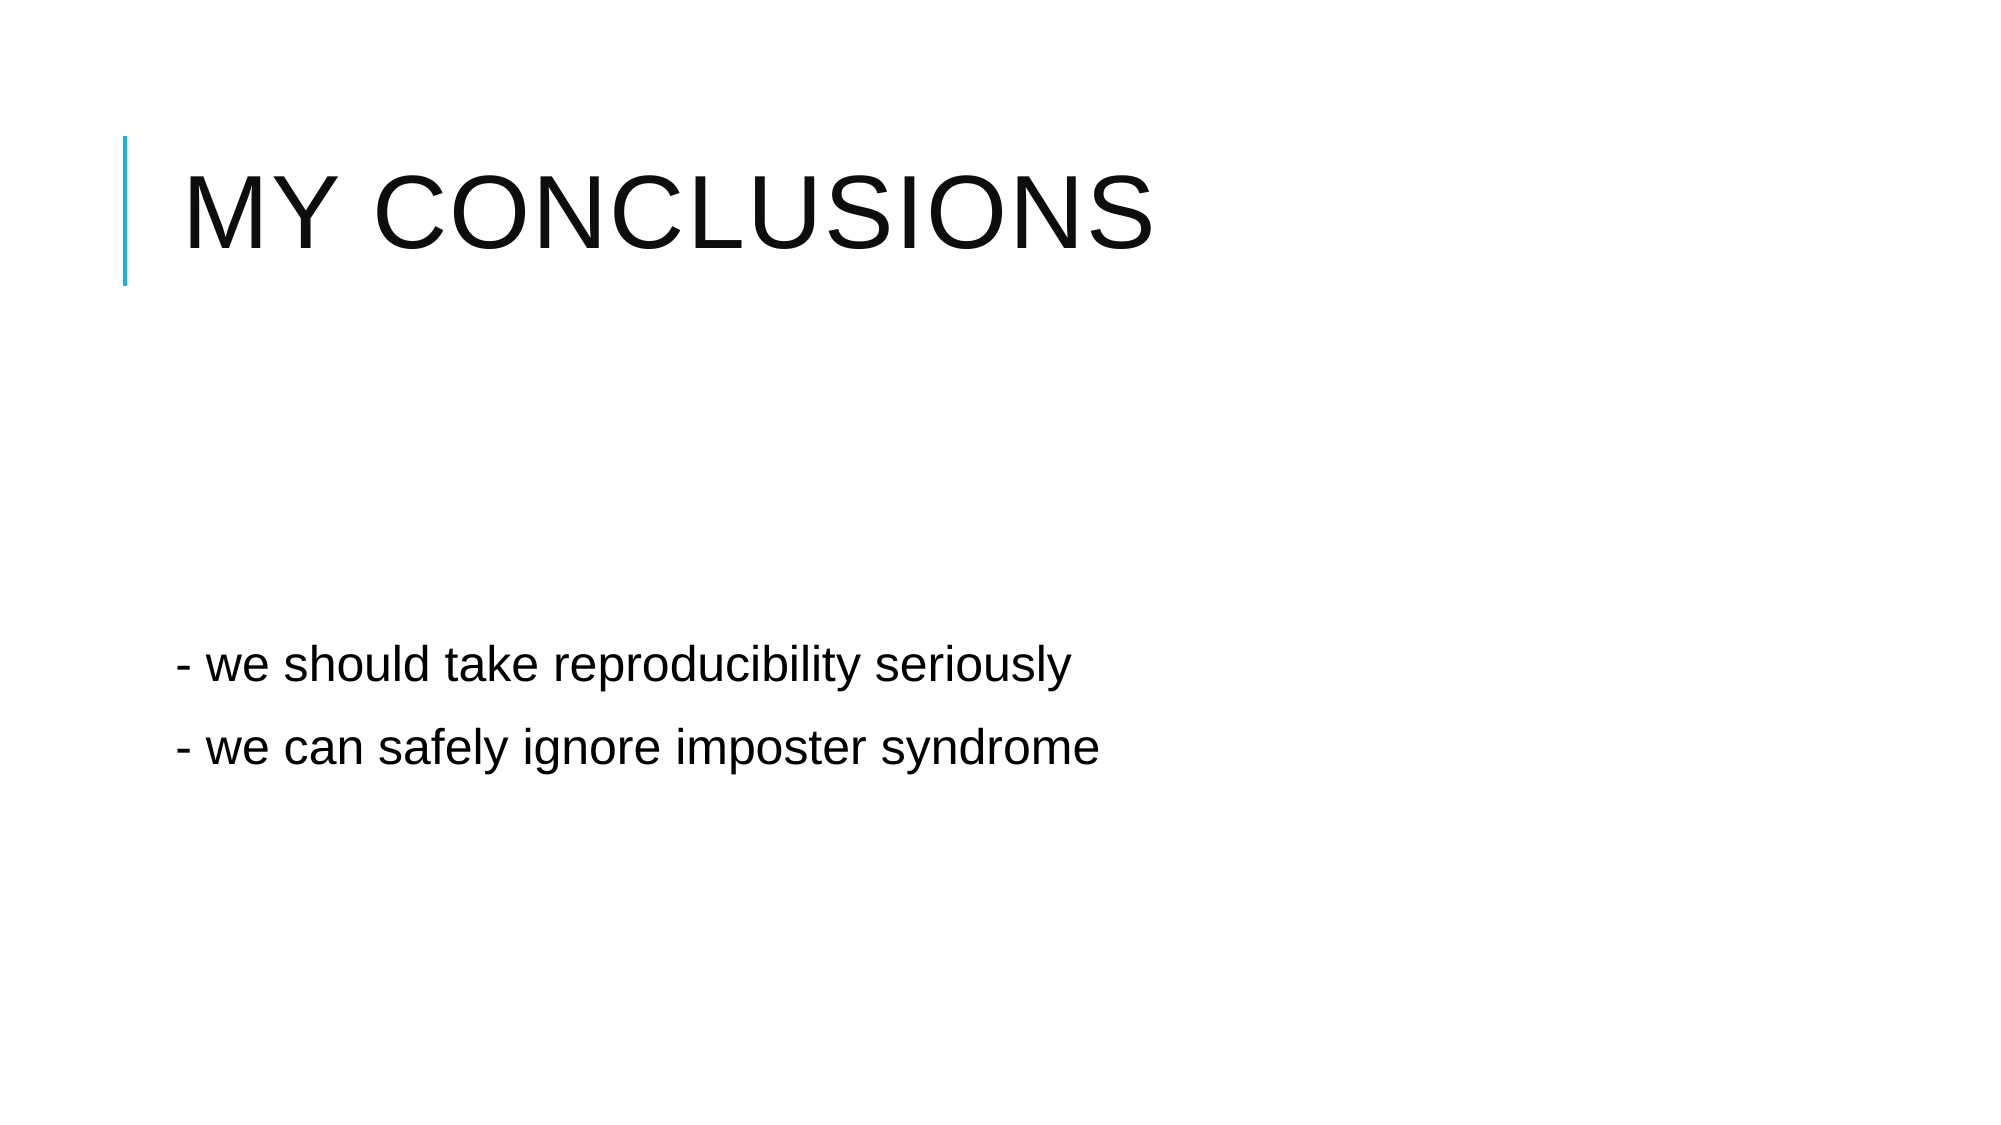

# My conclusions

- we should take reproducibility seriously
- we can safely ignore imposter syndrome